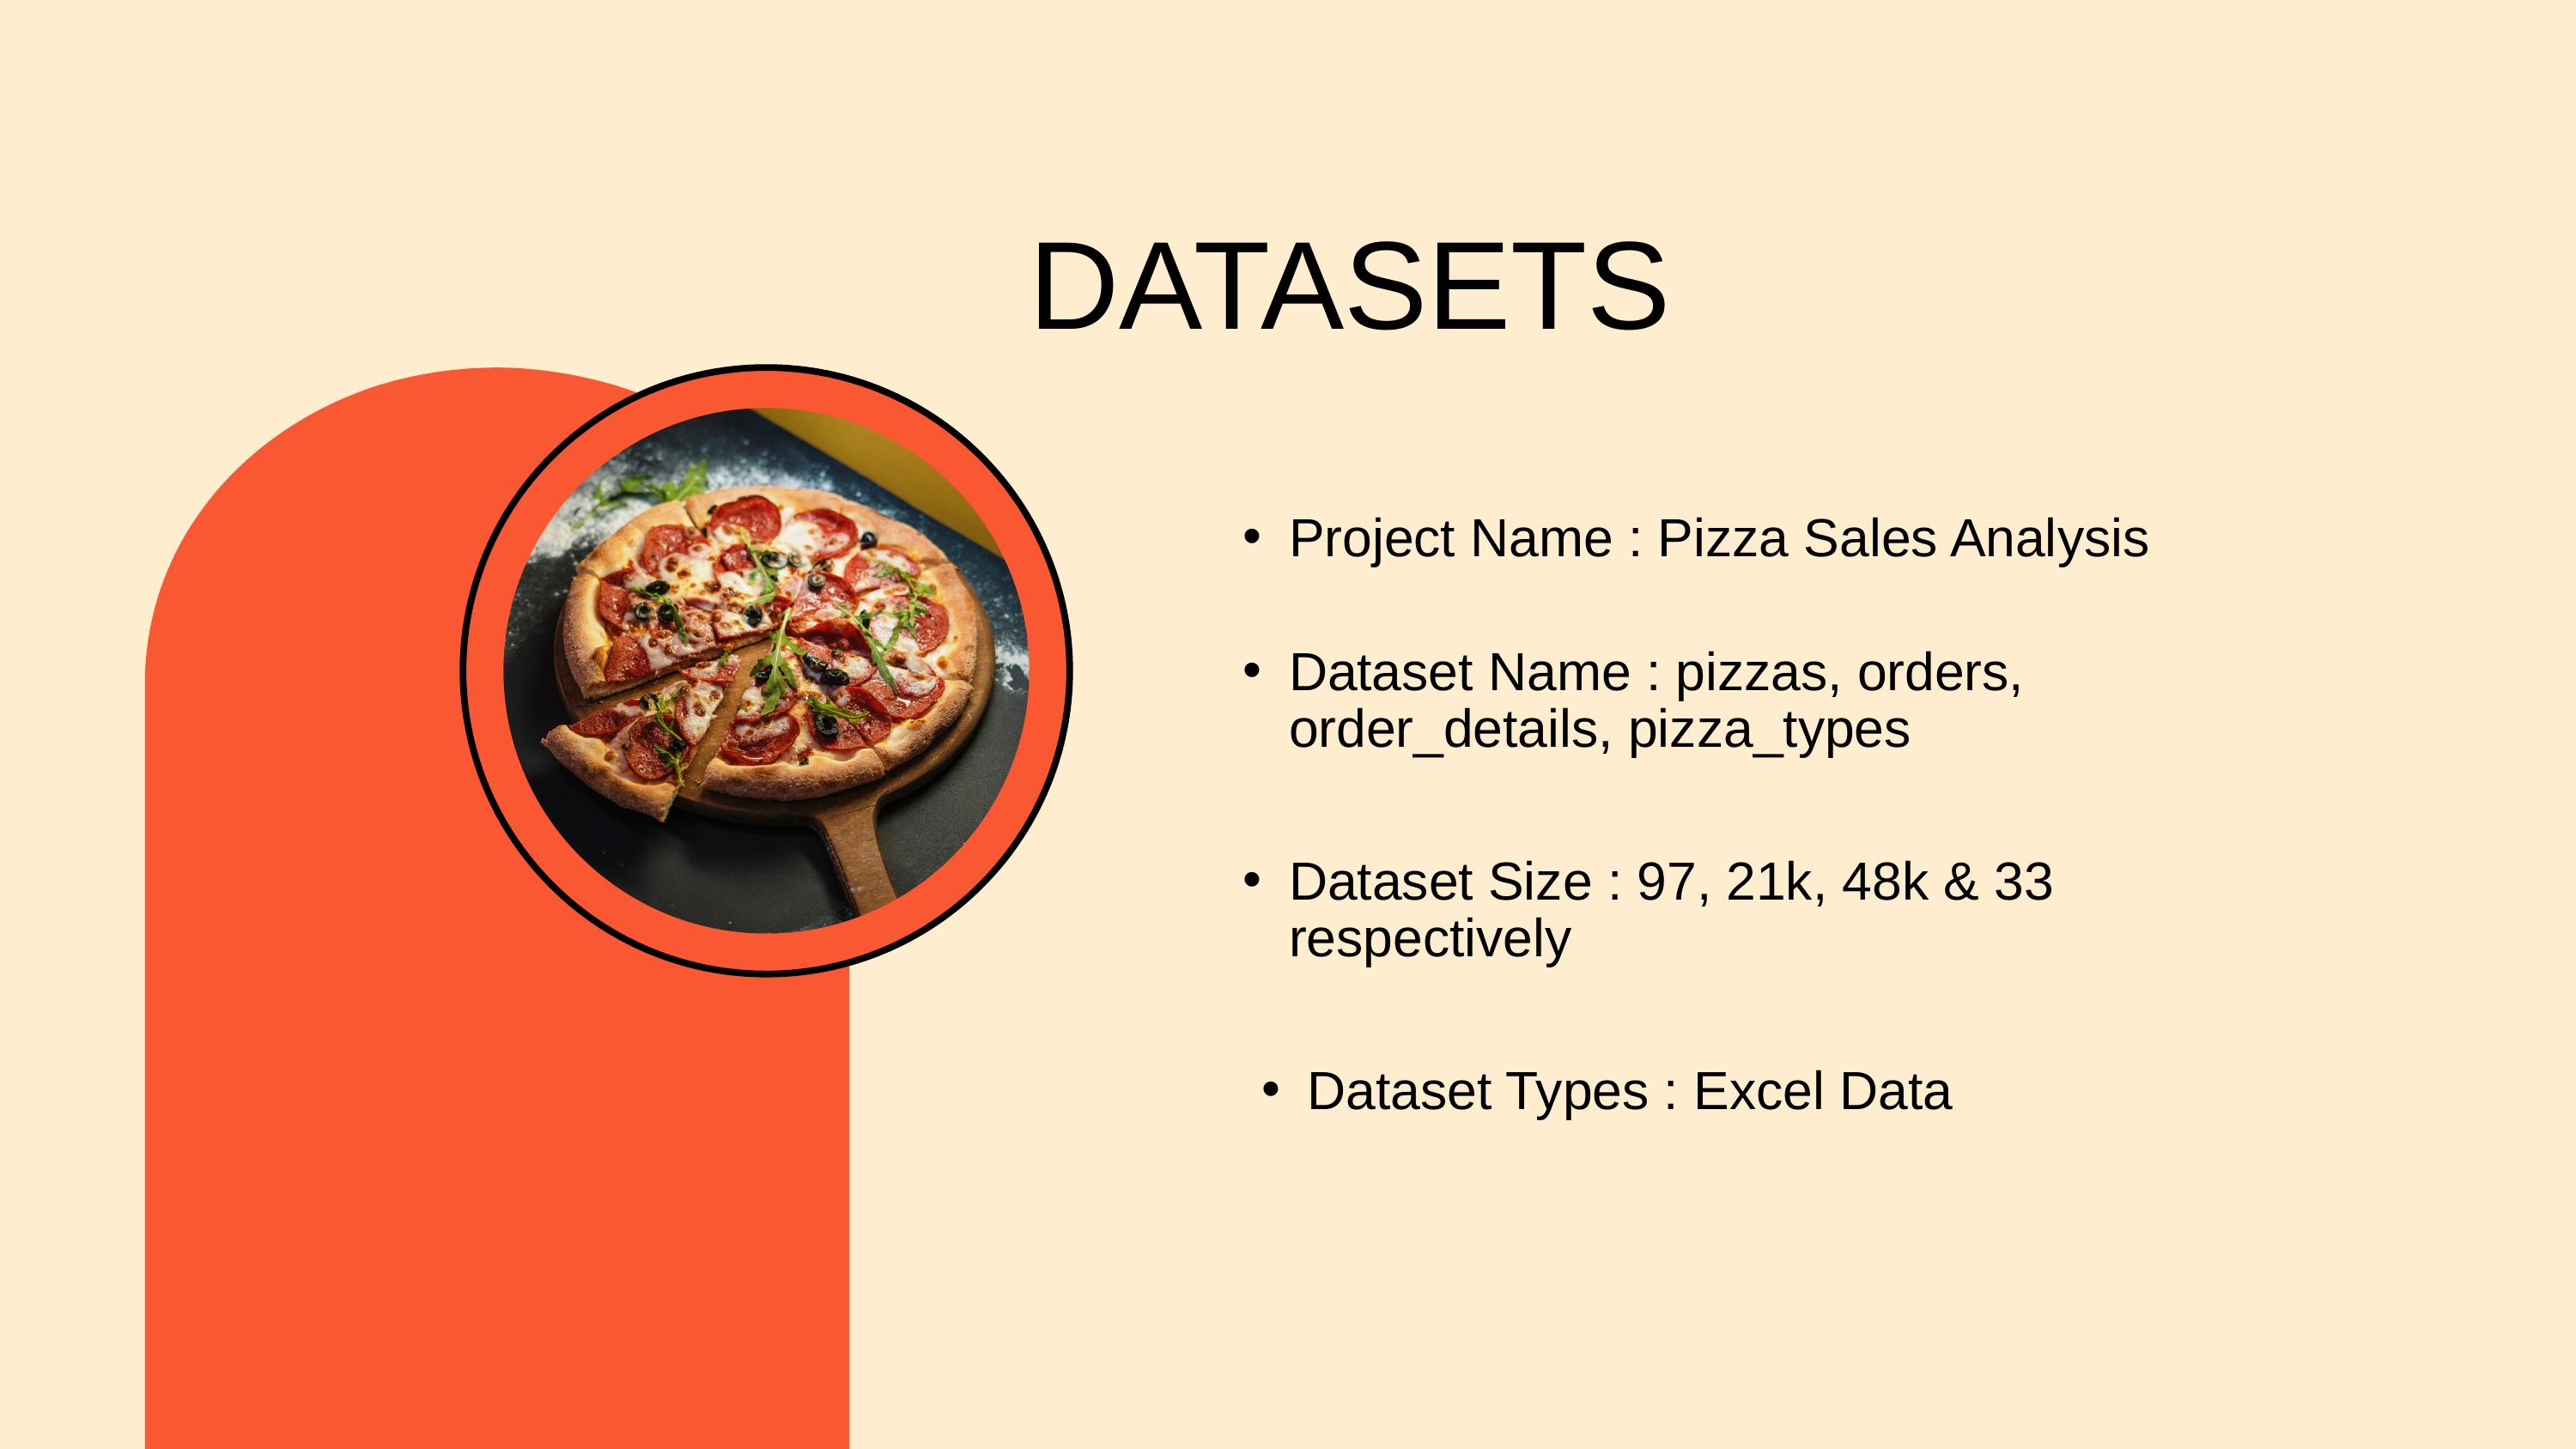

DATASETS

Project Name : Pizza Sales Analysis
Dataset Name : pizzas, orders, order_details, pizza_types
Dataset Size : 97, 21k, 48k & 33 respectively
Dataset Types : Excel Data